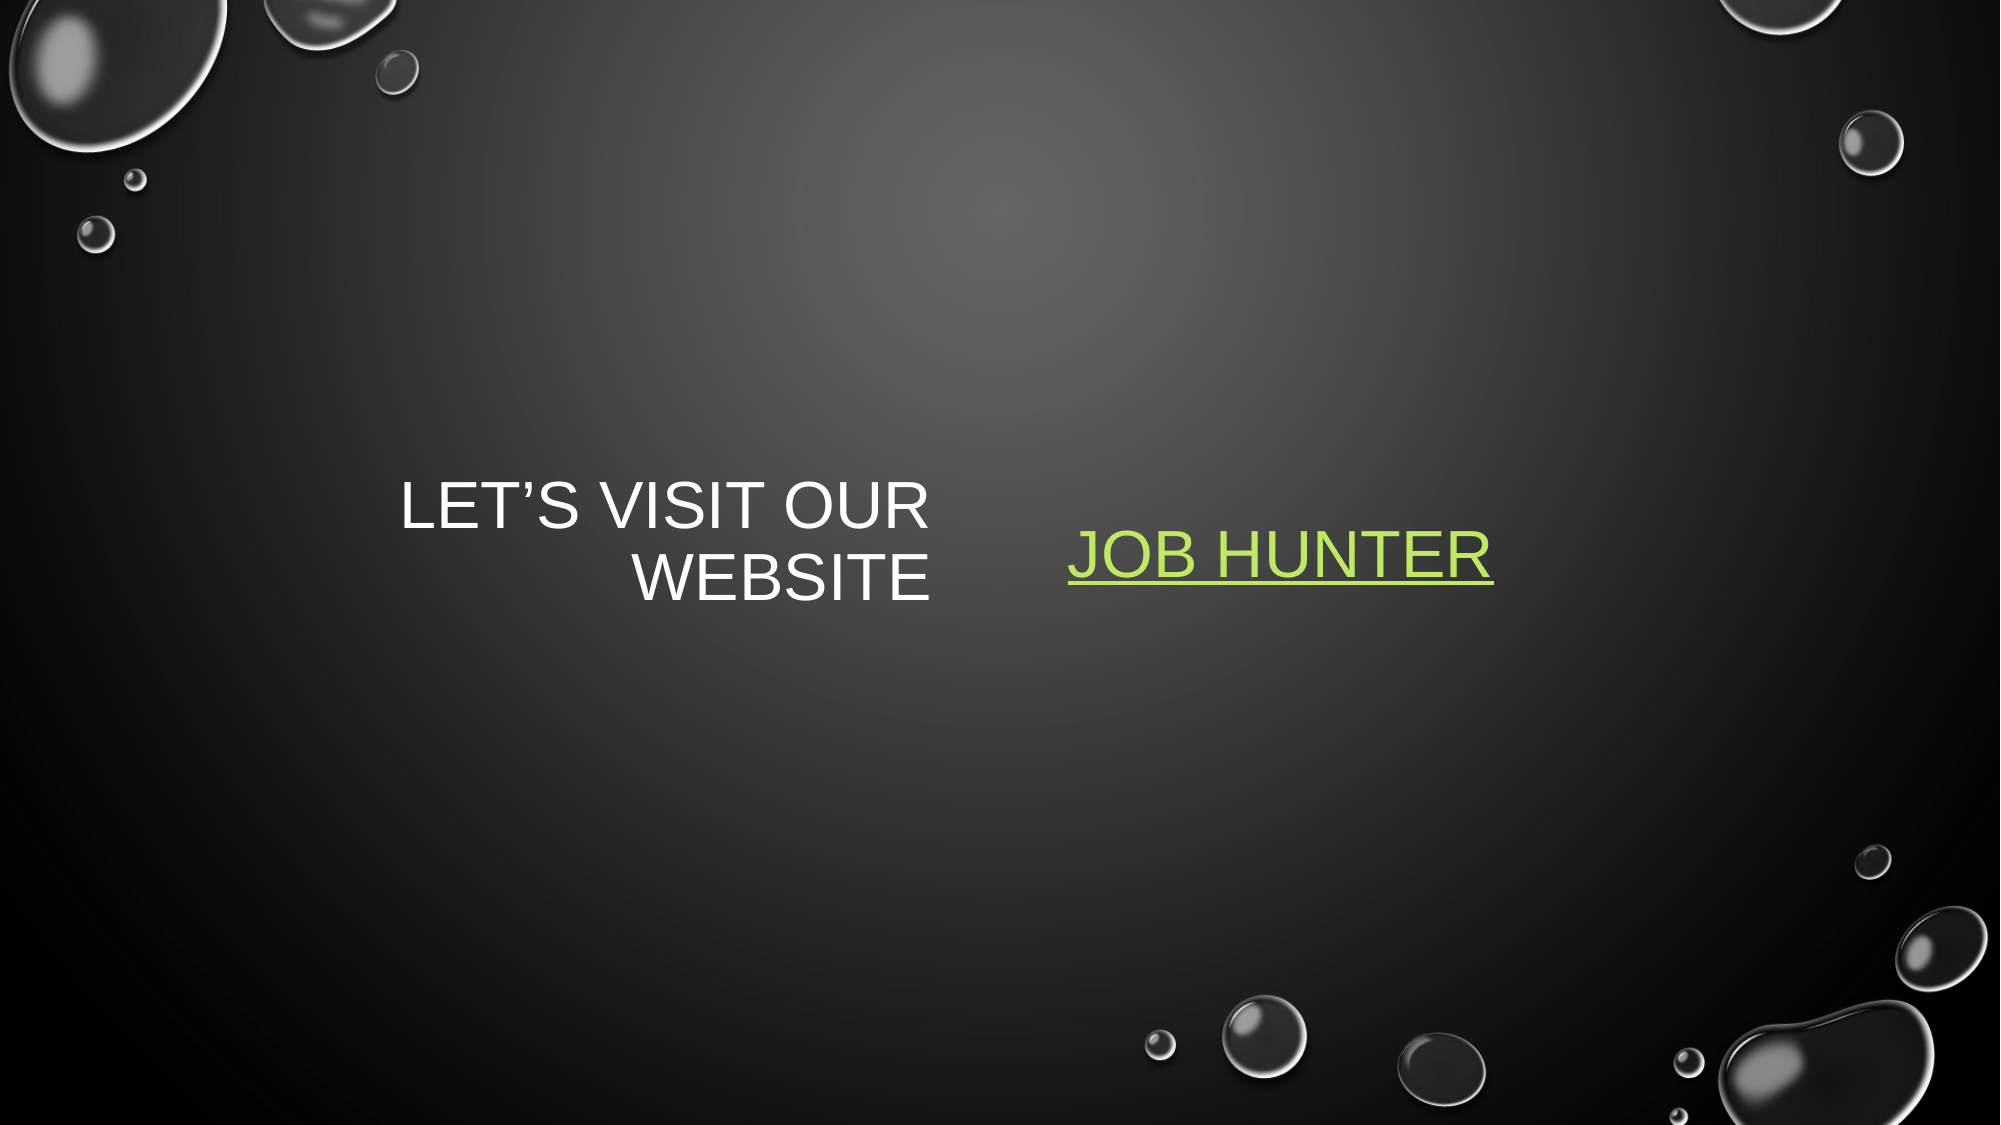

# Let’s Visit our website
Job Hunter